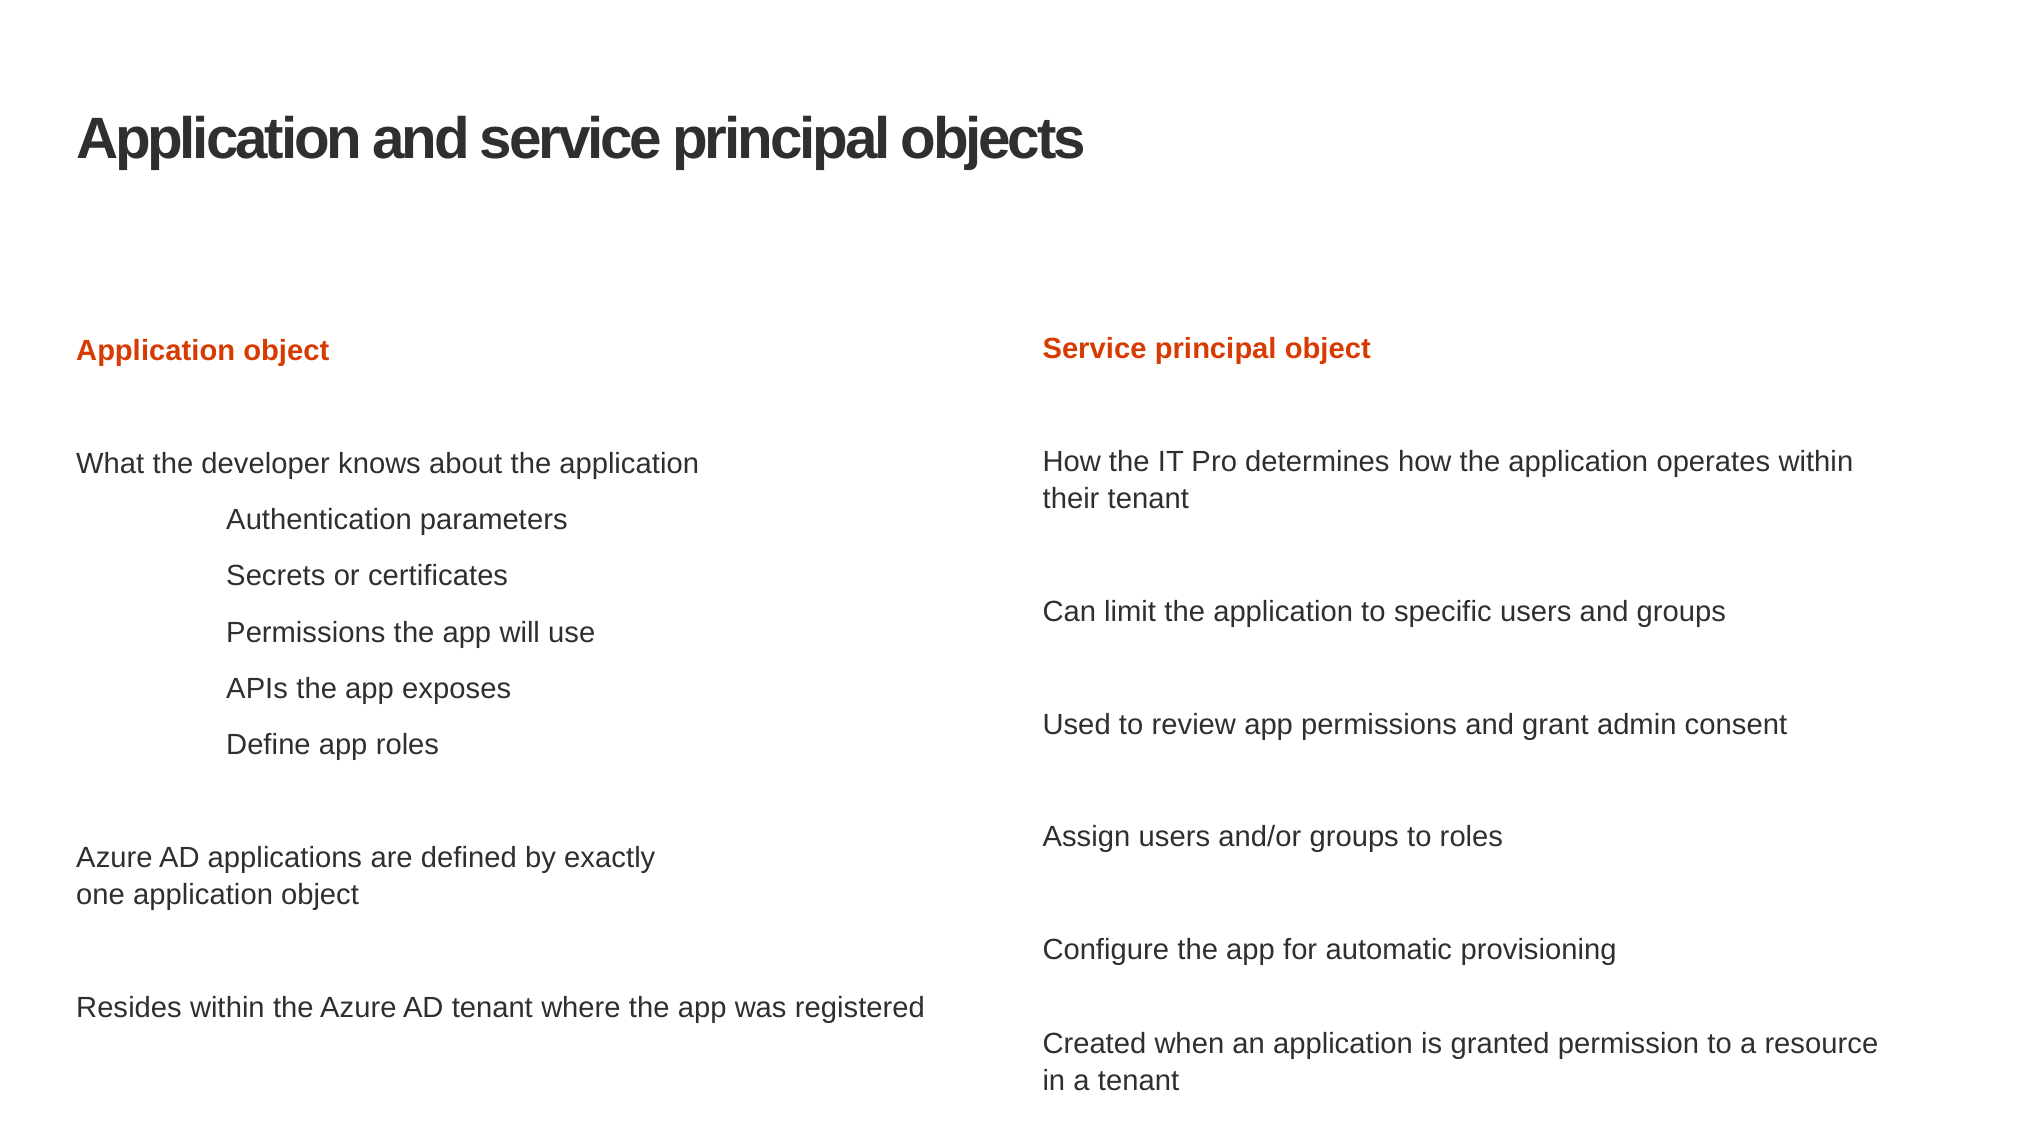

# Application and service principal objects
Service principal object

How the IT Pro determines how the application operates within their tenant​
​
Can limit the application to specific users and groups​
​
Used to review app permissions and grant admin consent​
​
Assign users and/or groups to roles​
​
Configure the app for automatic provisioning​
​
Created when an application is granted permission to a resource ​
in a tenant​

Application object

What the developer knows about the application​
	Authentication parameters​
	Secrets or certificates​
	Permissions the app will use​
	APIs the app exposes​
	Define app roles​
​
Azure AD applications are defined by exactly ​
one application object​
​
Resides within the Azure AD tenant where the app was registered​